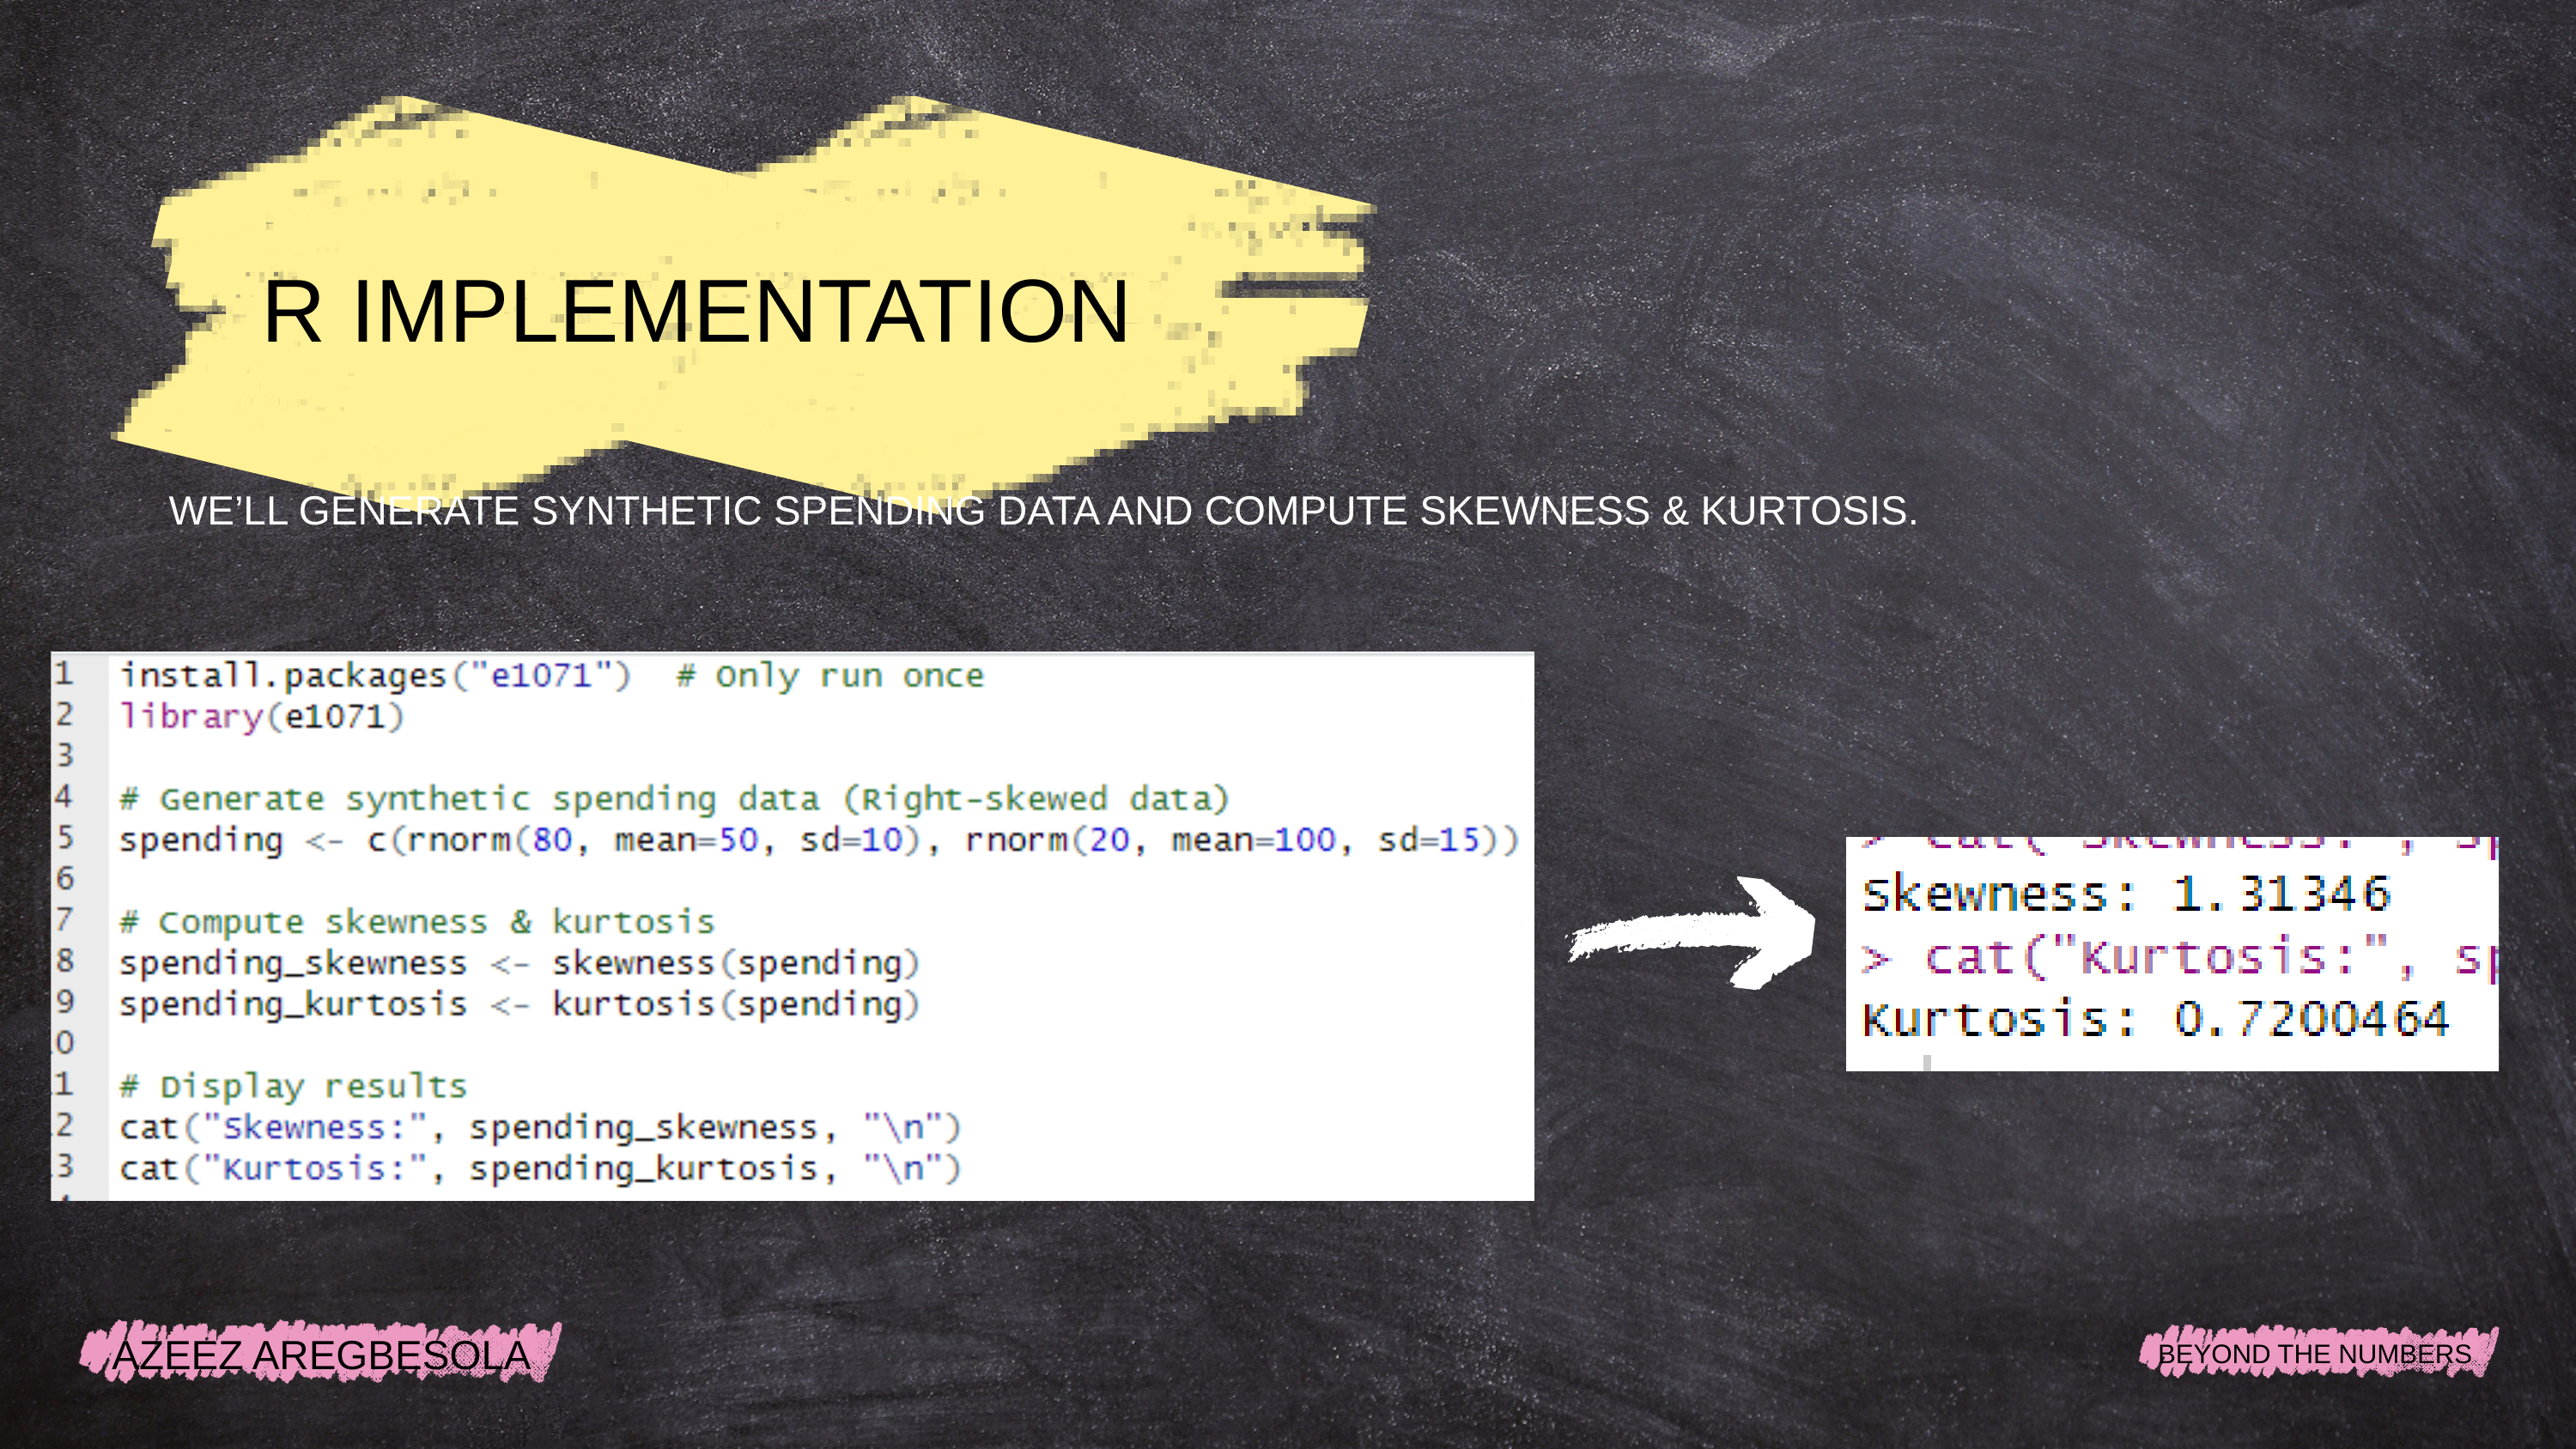

R IMPLEMENTATION
WE’LL GENERATE SYNTHETIC SPENDING DATA AND COMPUTE SKEWNESS & KURTOSIS.

AZEEZ AREGBESOLA
BEYOND THE NUMBERS